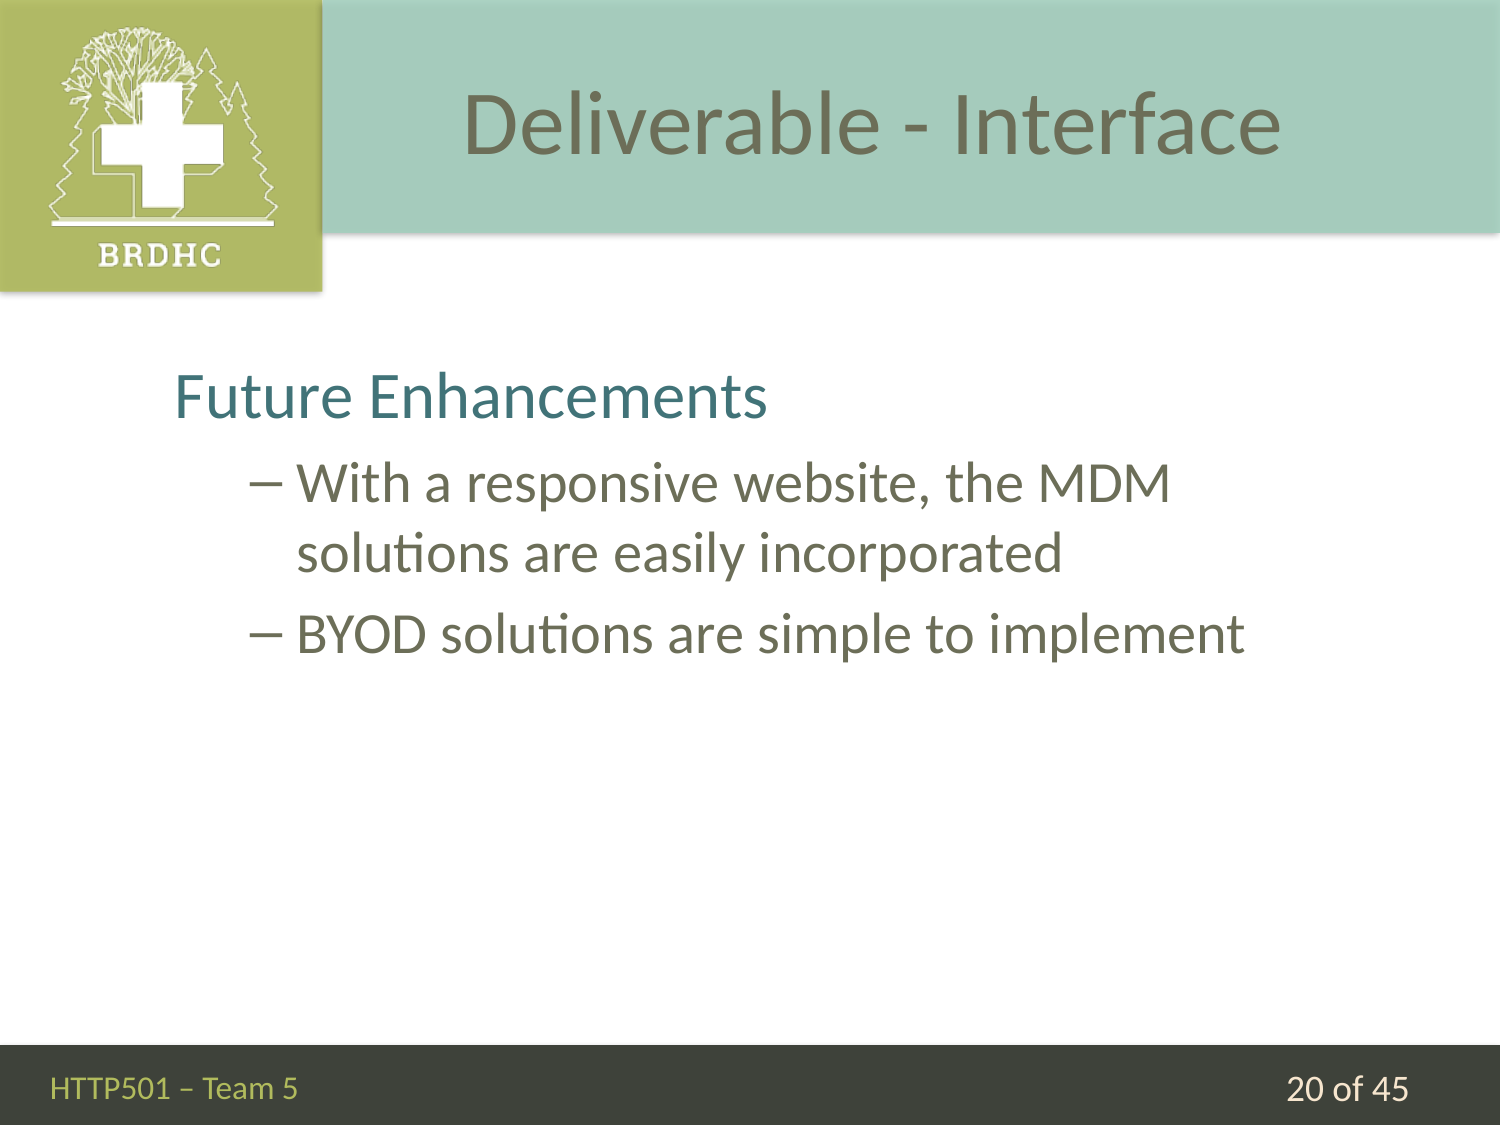

# Deliverable - Interface
Future Enhancements
With a responsive website, the MDM solutions are easily incorporated
BYOD solutions are simple to implement
HTTP501 – Team 5